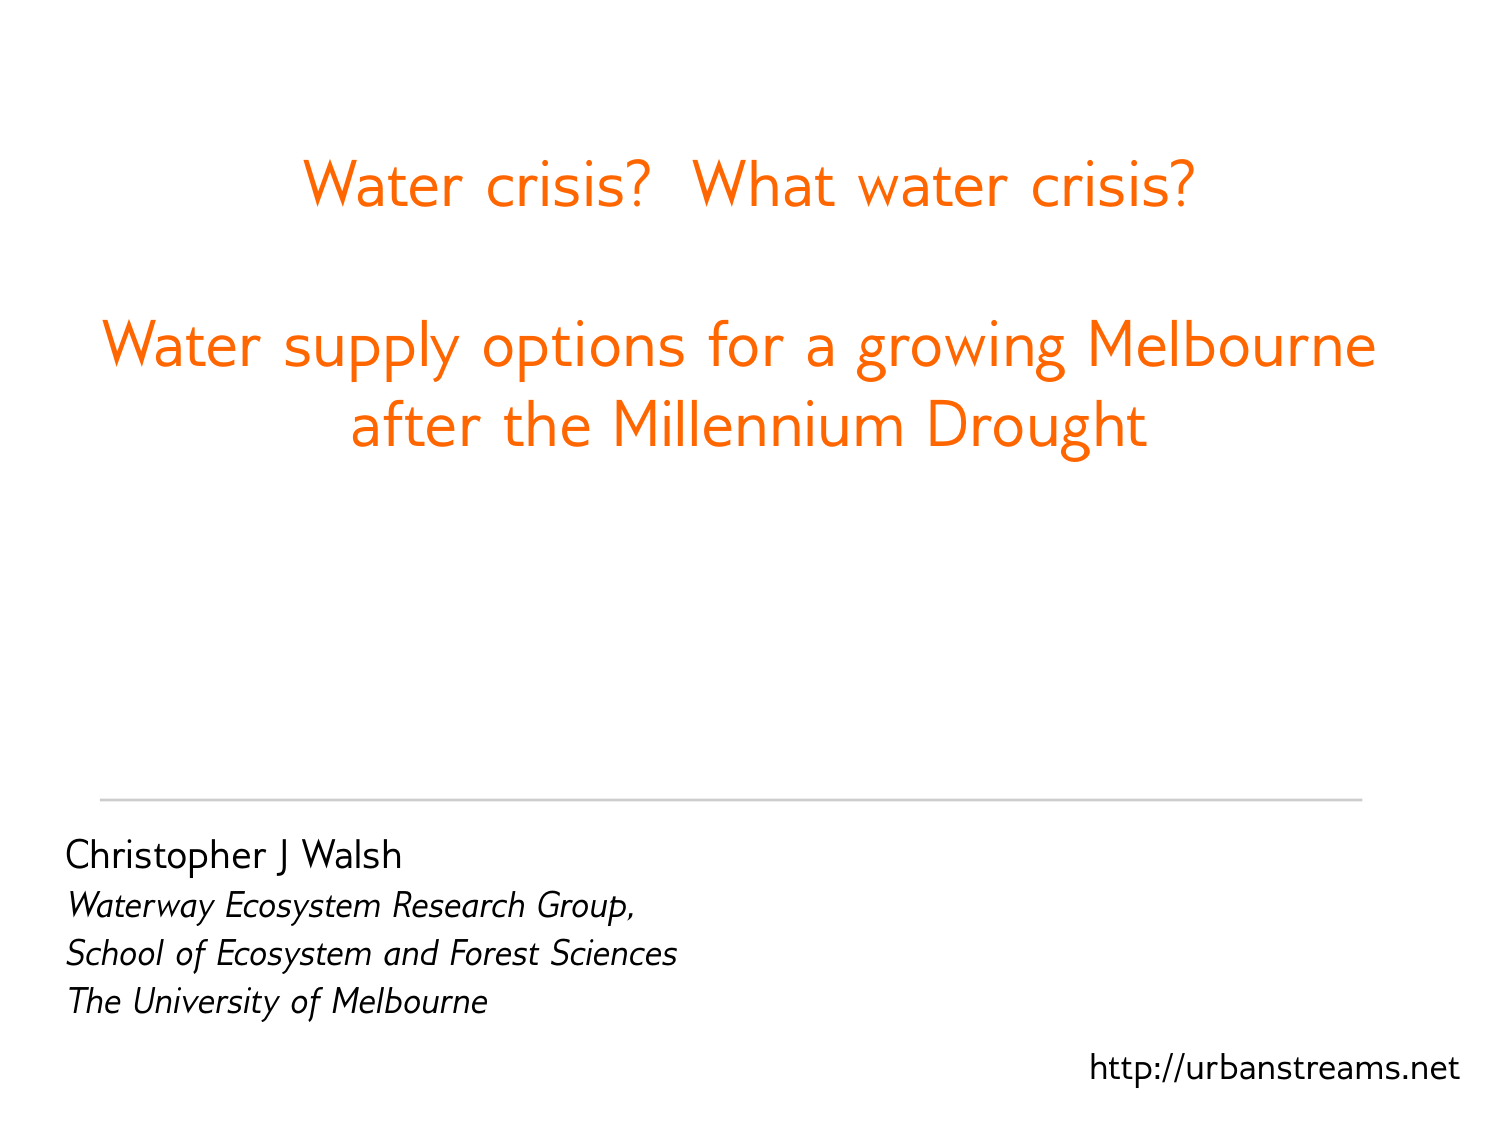

# Water crisis?  What water crisis? Water supply options for a growing Melbourne after the Millennium Drought

Christopher J Walsh
Waterway Ecosystem Research Group,
School of Ecosystem and Forest Sciences
The University of Melbourne

http://urbanstreams.net